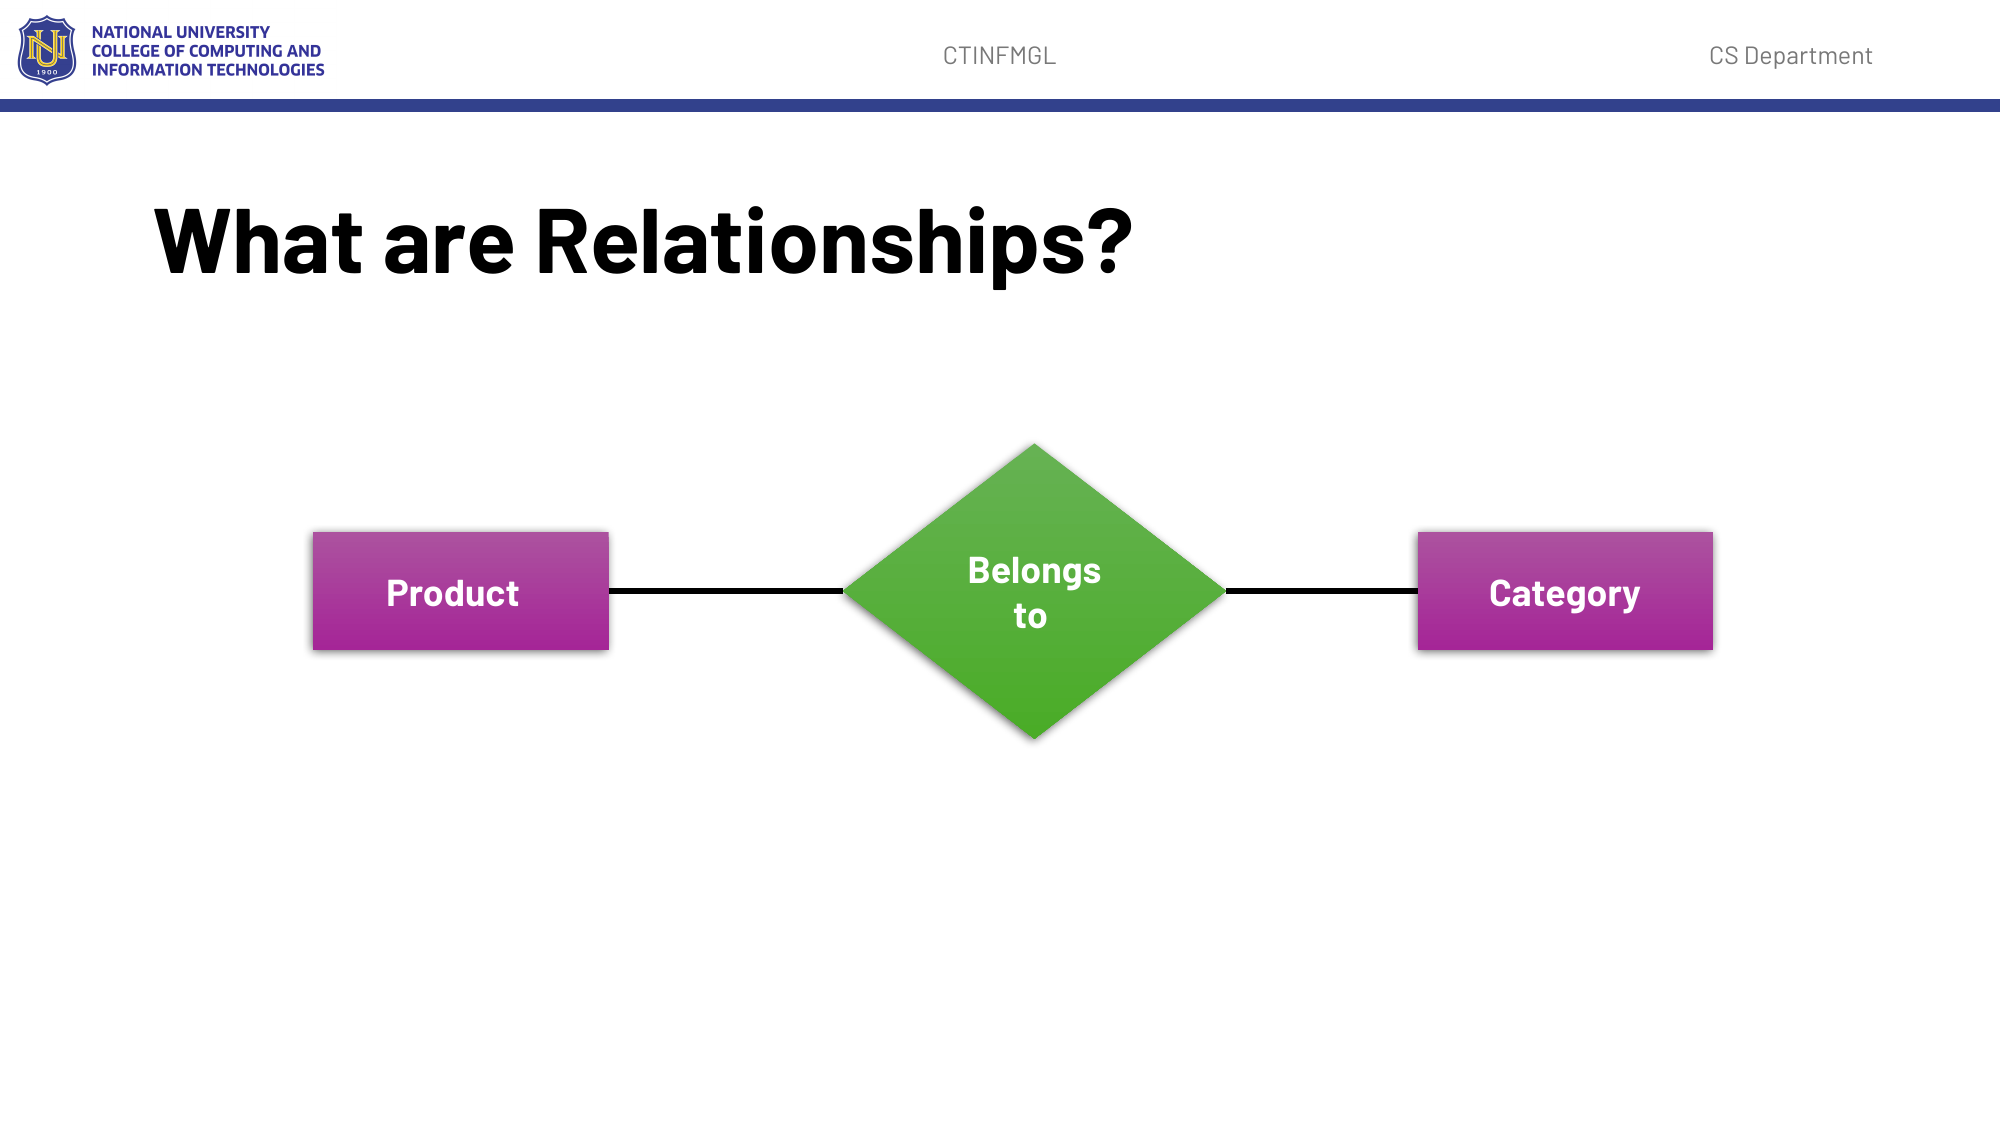

# What are Relationships?
Belongs to
Product
Category